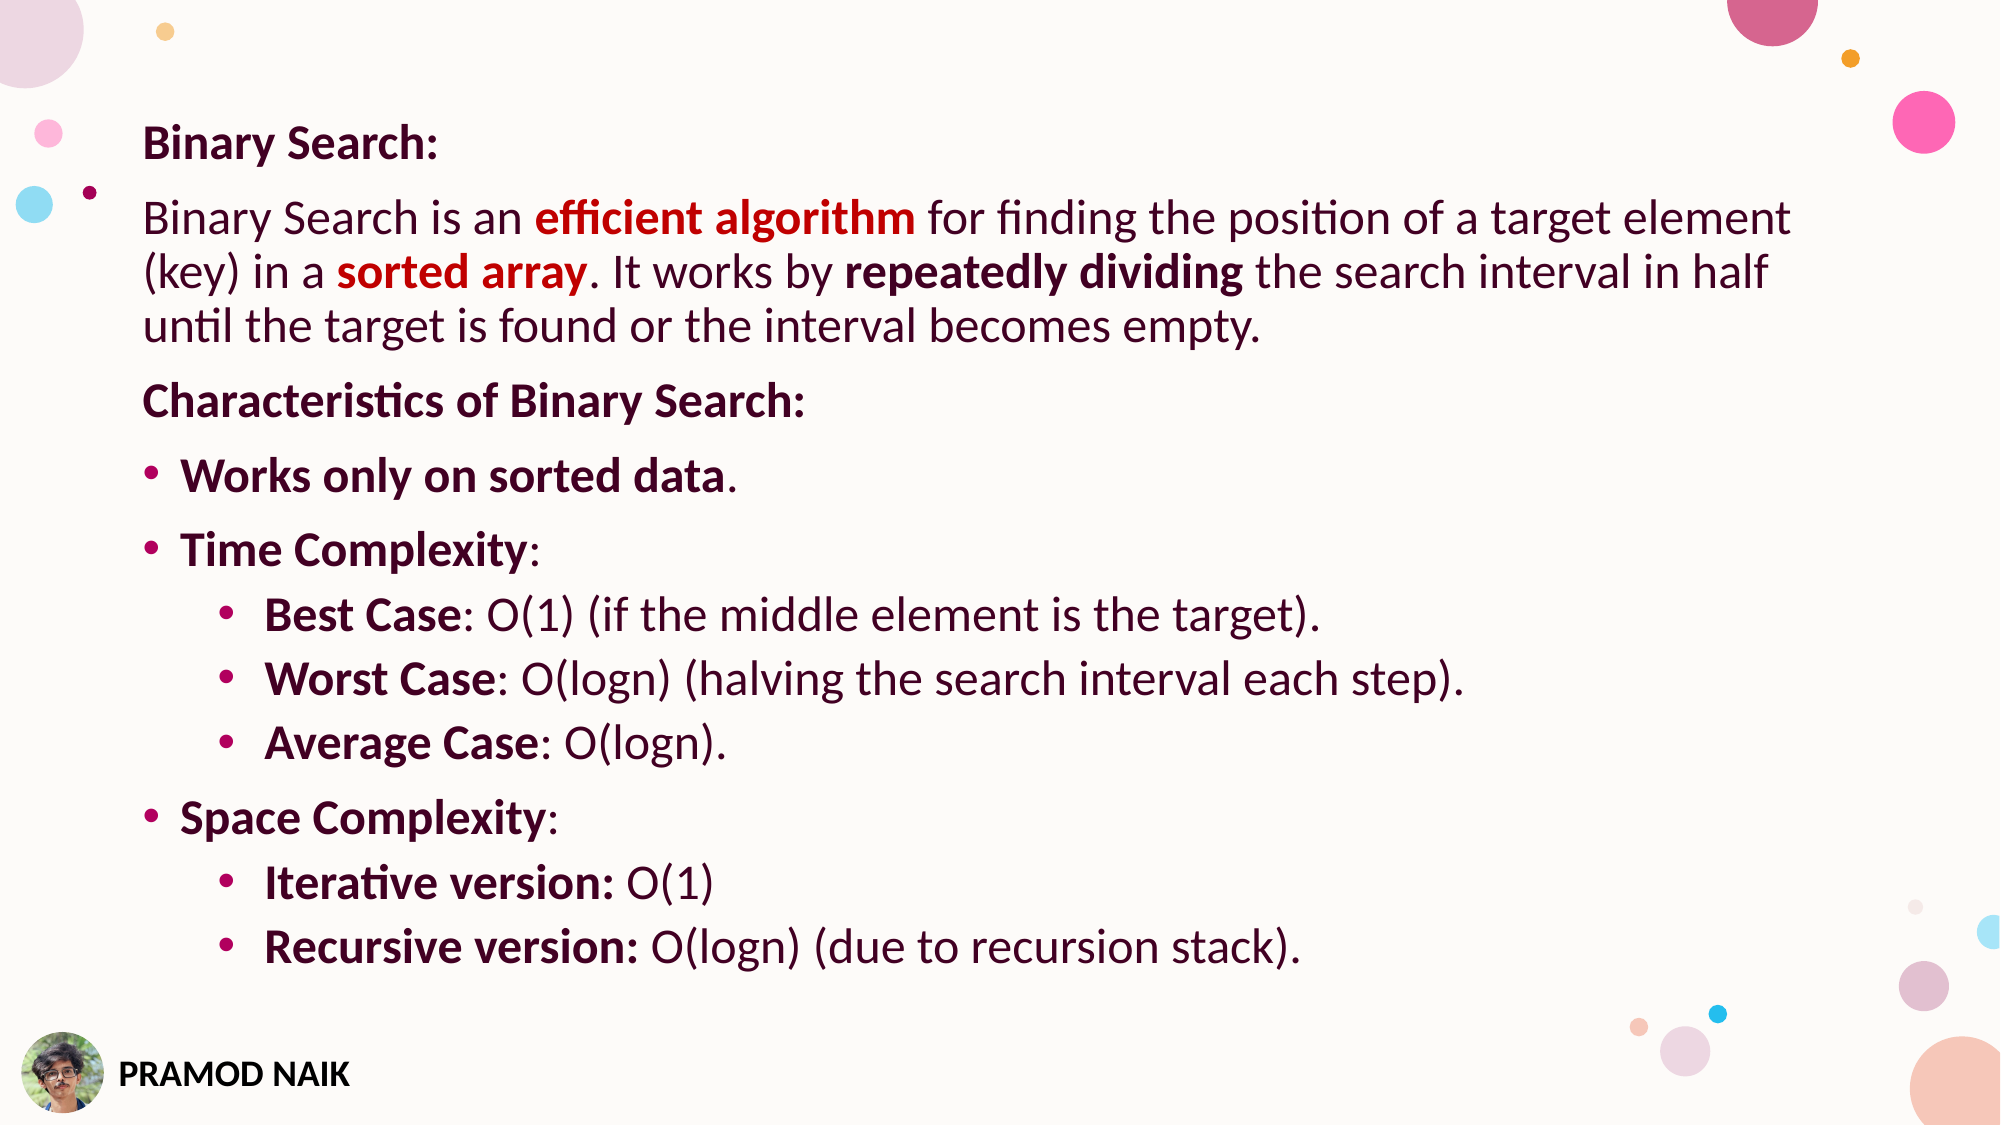

Binary Search:
Binary Search is an efficient algorithm for finding the position of a target element (key) in a sorted array. It works by repeatedly dividing the search interval in half until the target is found or the interval becomes empty.
Characteristics of Binary Search:
Works only on sorted data.
Time Complexity:
Best Case: O(1) (if the middle element is the target).
Worst Case: O(log⁡n) (halving the search interval each step).
Average Case: O(log⁡n).
Space Complexity:
Iterative version: O(1)
Recursive version: O(log⁡n) (due to recursion stack).